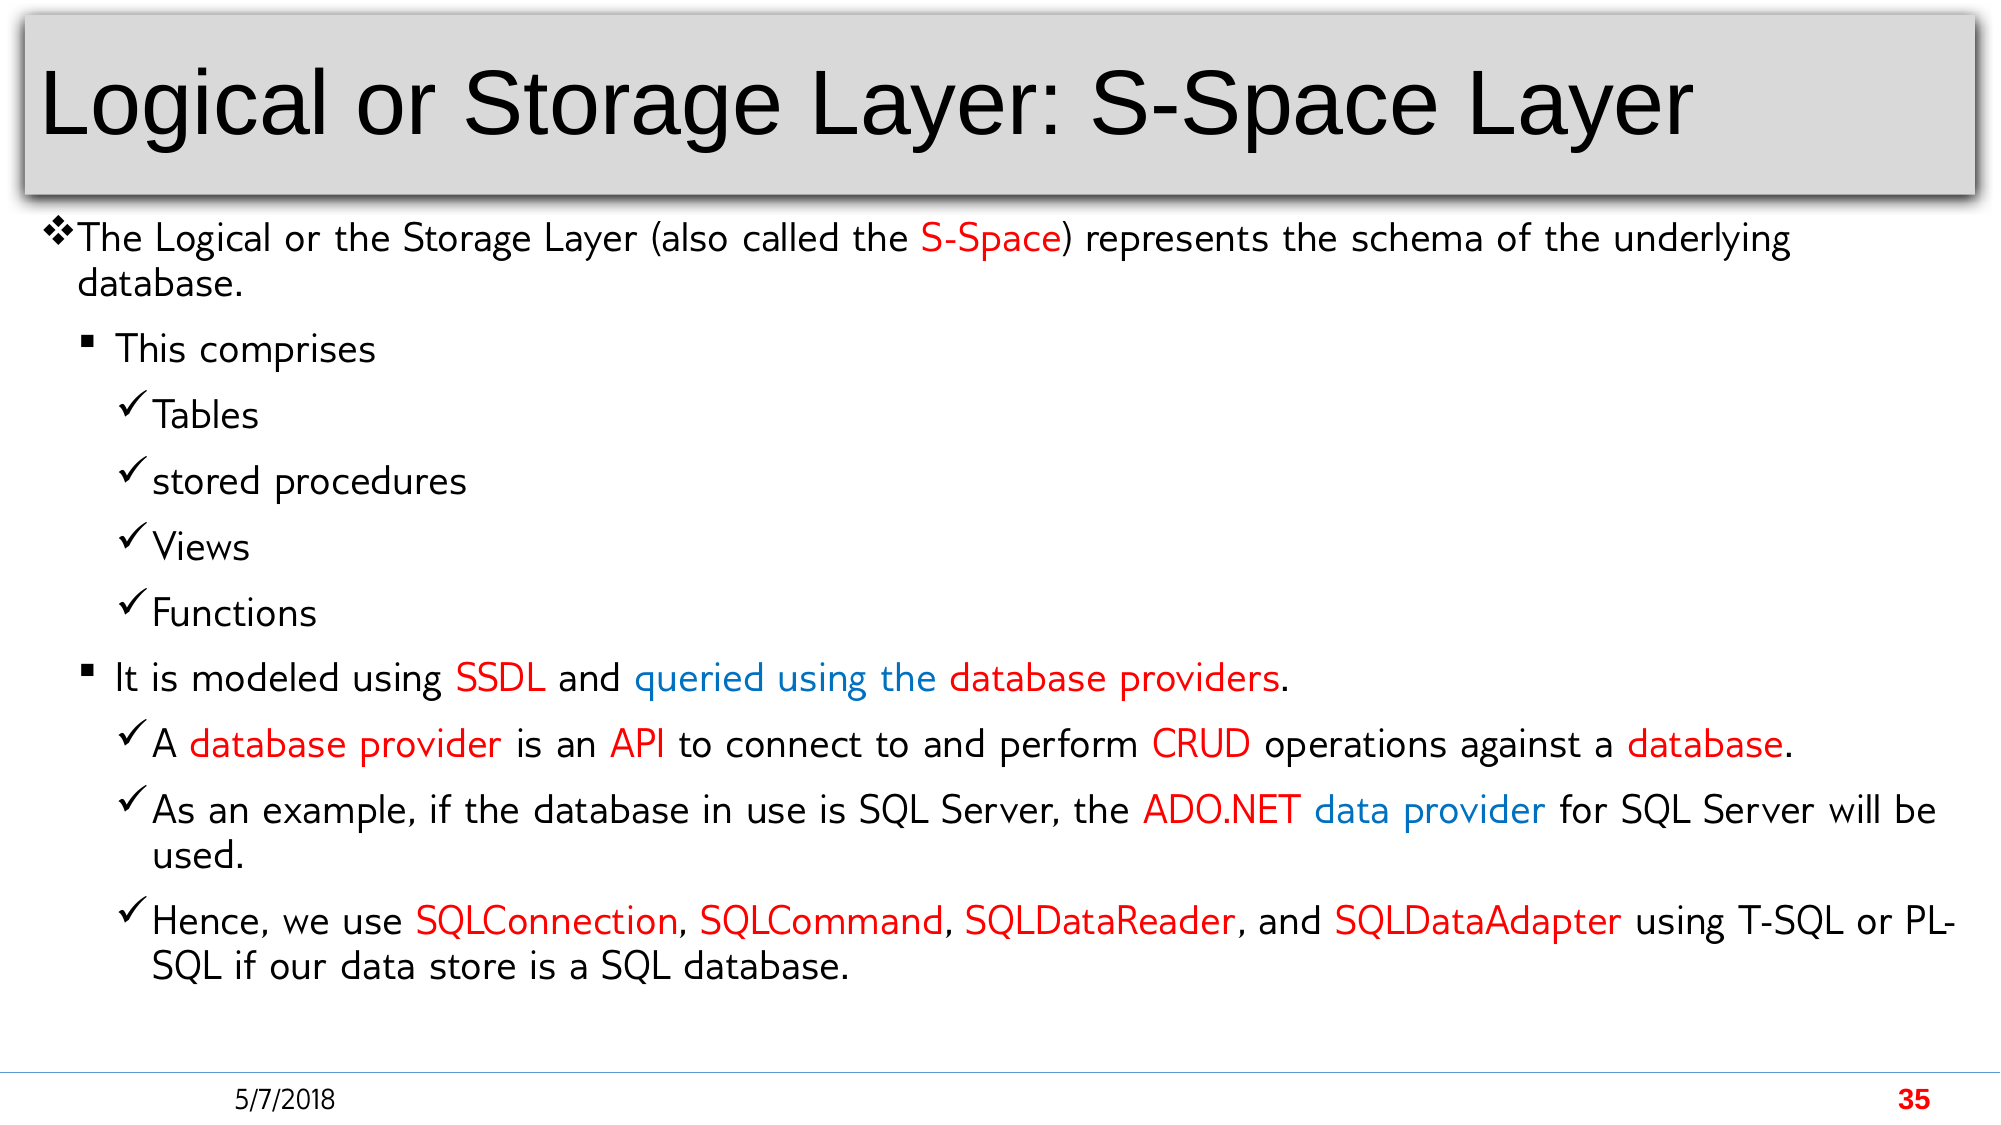

# Logical or Storage Layer: S-Space Layer
The Logical or the Storage Layer (also called the S-Space) represents the schema of the underlying database.
This comprises
Tables
stored procedures
Views
Functions
It is modeled using SSDL and queried using the database providers.
A database provider is an API to connect to and perform CRUD operations against a database.
As an example, if the database in use is SQL Server, the ADO.NET data provider for SQL Server will be used.
Hence, we use SQLConnection, SQLCommand, SQLDataReader, and SQLDataAdapter using T-SQL or PL-SQL if our data store is a SQL database.
5/7/2018
35